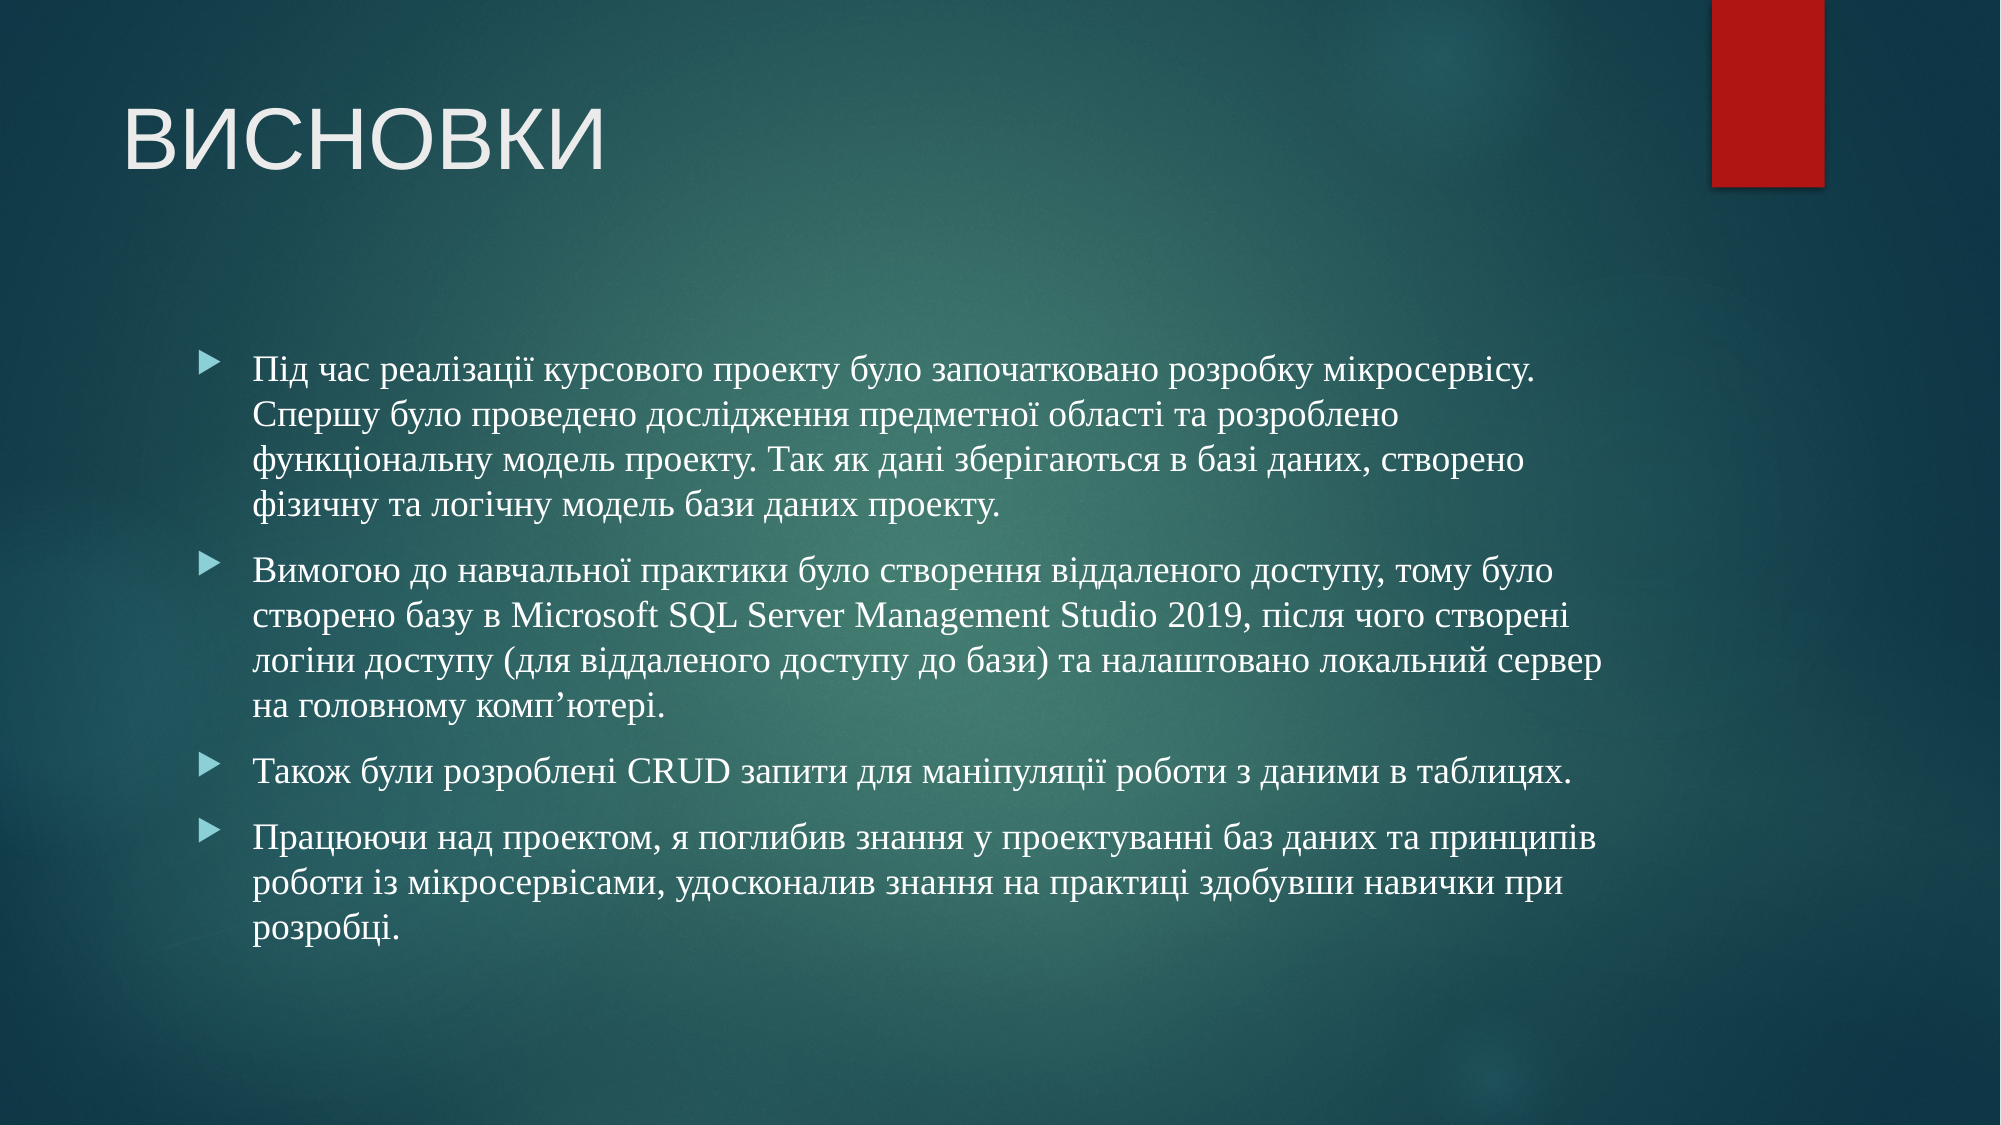

# ВИСНОВКИ
Під час реалізації курсового проекту було започатковано розробку мікросервісу. Спершу було проведено дослідження предметної області та розроблено функціональну модель проекту. Так як дані зберігаються в базі даних, створено фізичну та логічну модель бази даних проекту.
Вимогою до навчальної практики було створення віддаленого доступу, тому було створено базу в Microsoft SQL Server Management Studio 2019, після чого створені логіни доступу (для віддаленого доступу до бази) та налаштовано локальний сервер на головному комп’ютері.
Також були розроблені CRUD запити для маніпуляції роботи з даними в таблицях.
Працюючи над проектом, я поглибив знання у проектуванні баз даних та принципів роботи із мікросервісами, удосконалив знання на практиці здобувши навички при розробці.